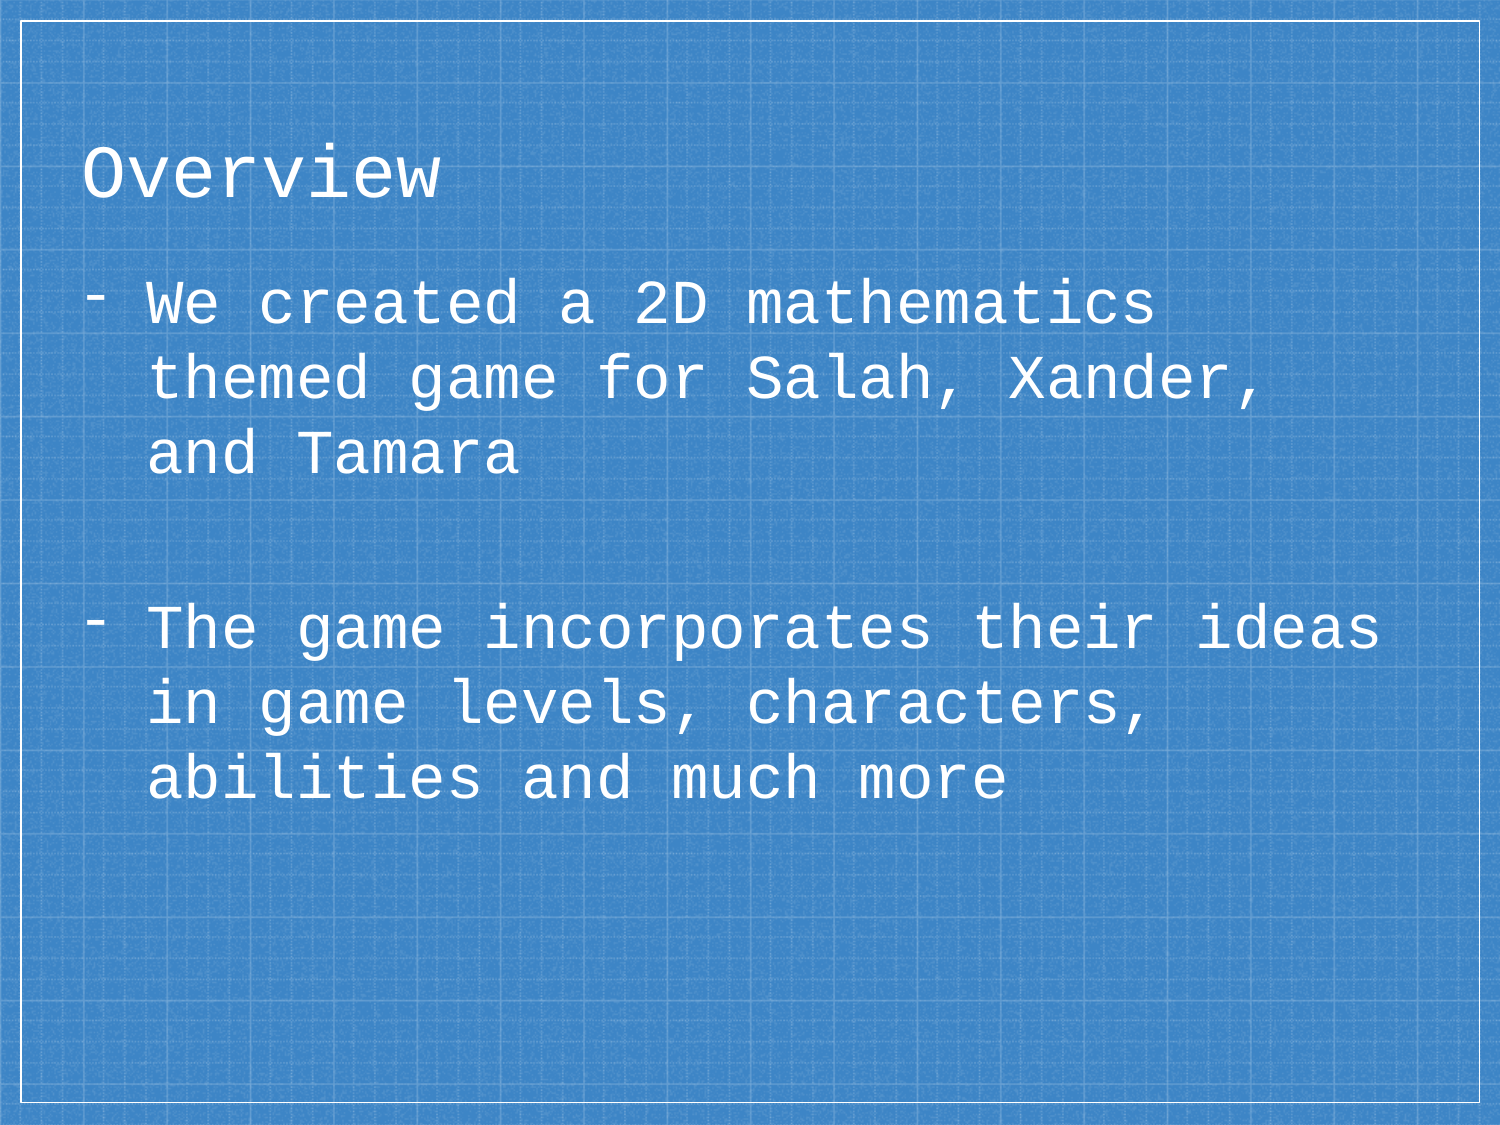

# Overview
We created a 2D mathematics themed game for Salah, Xander, and Tamara

The game incorporates their ideas in game levels, characters, abilities and much more